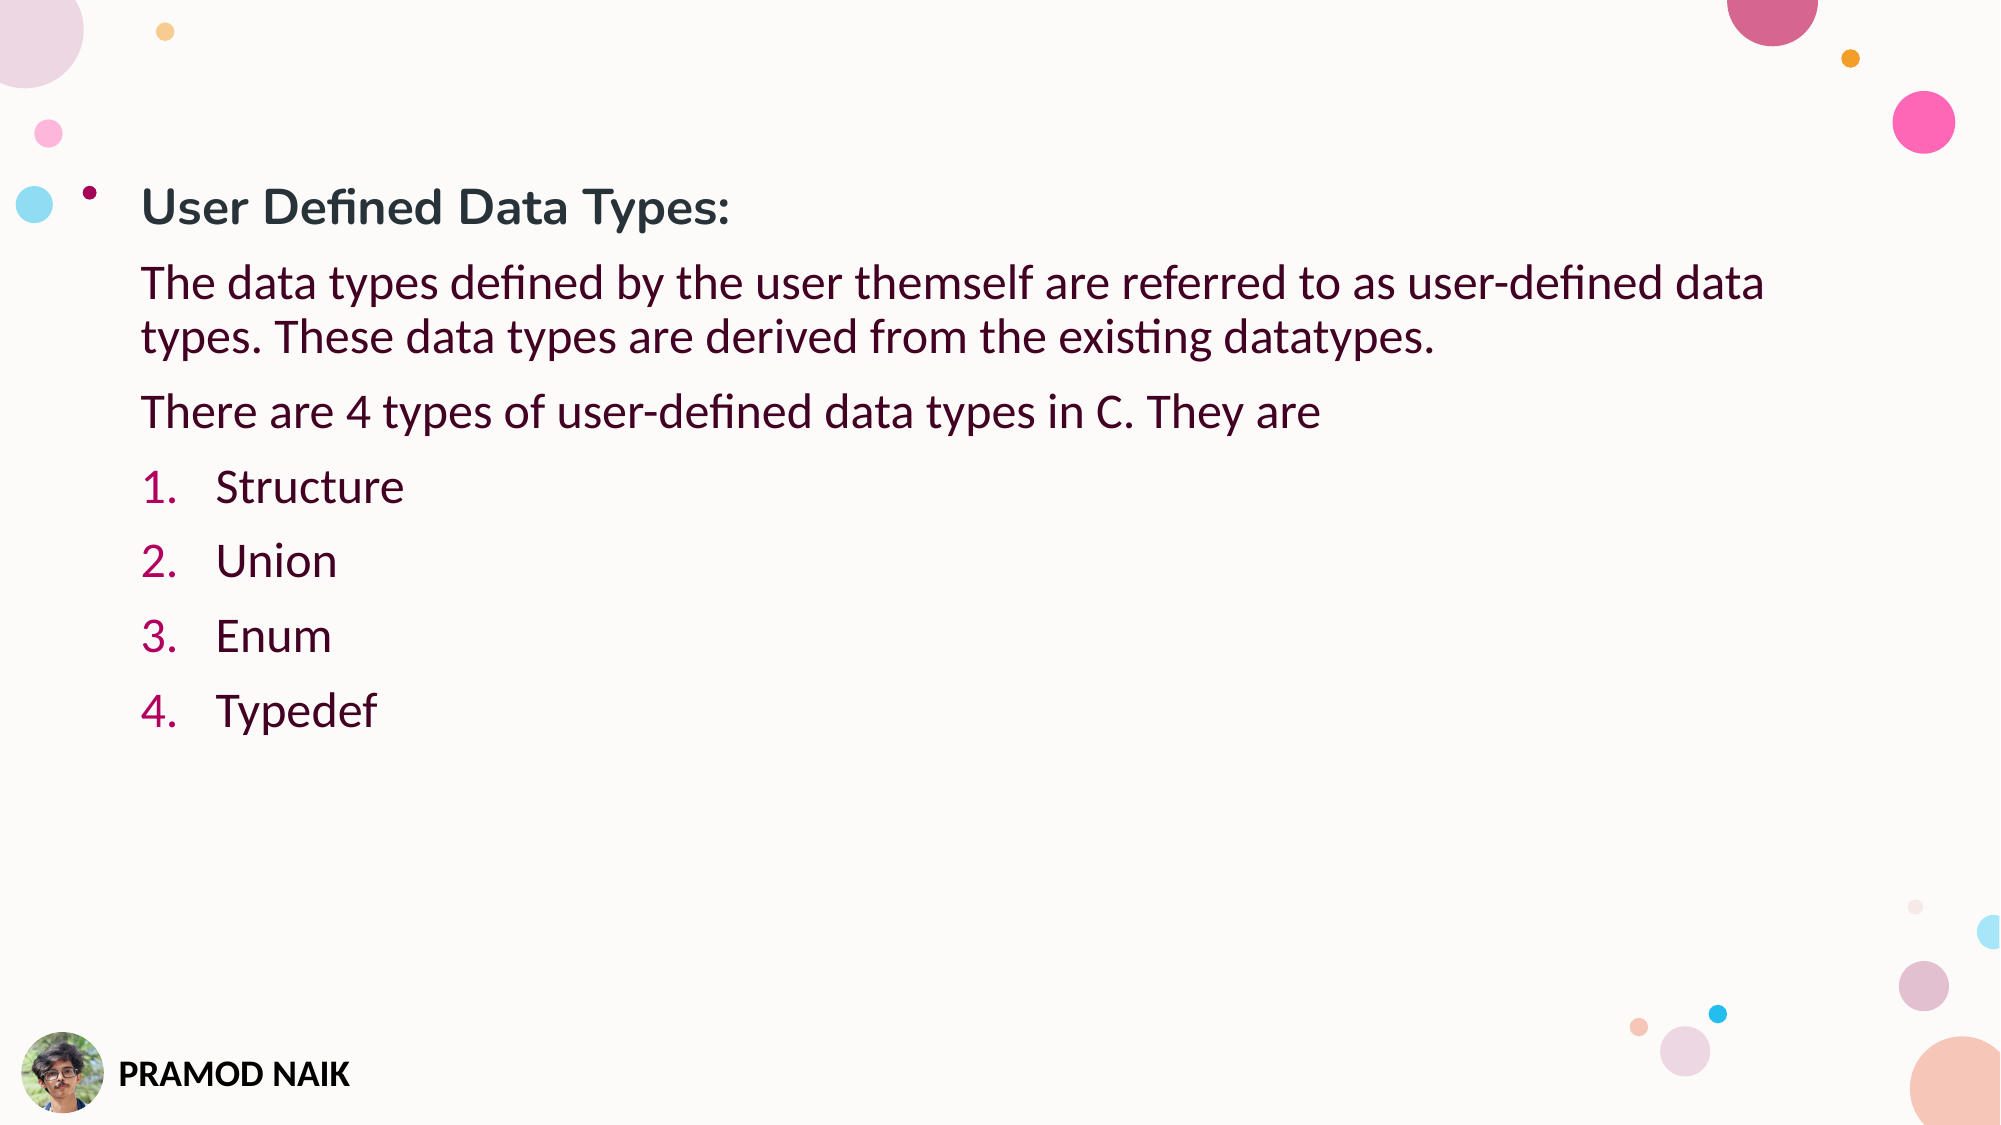

User Defined Data Types:
The data types defined by the user themself are referred to as user-defined data types. These data types are derived from the existing datatypes.
There are 4 types of user-defined data types in C. They are
Structure
Union
Enum
Typedef